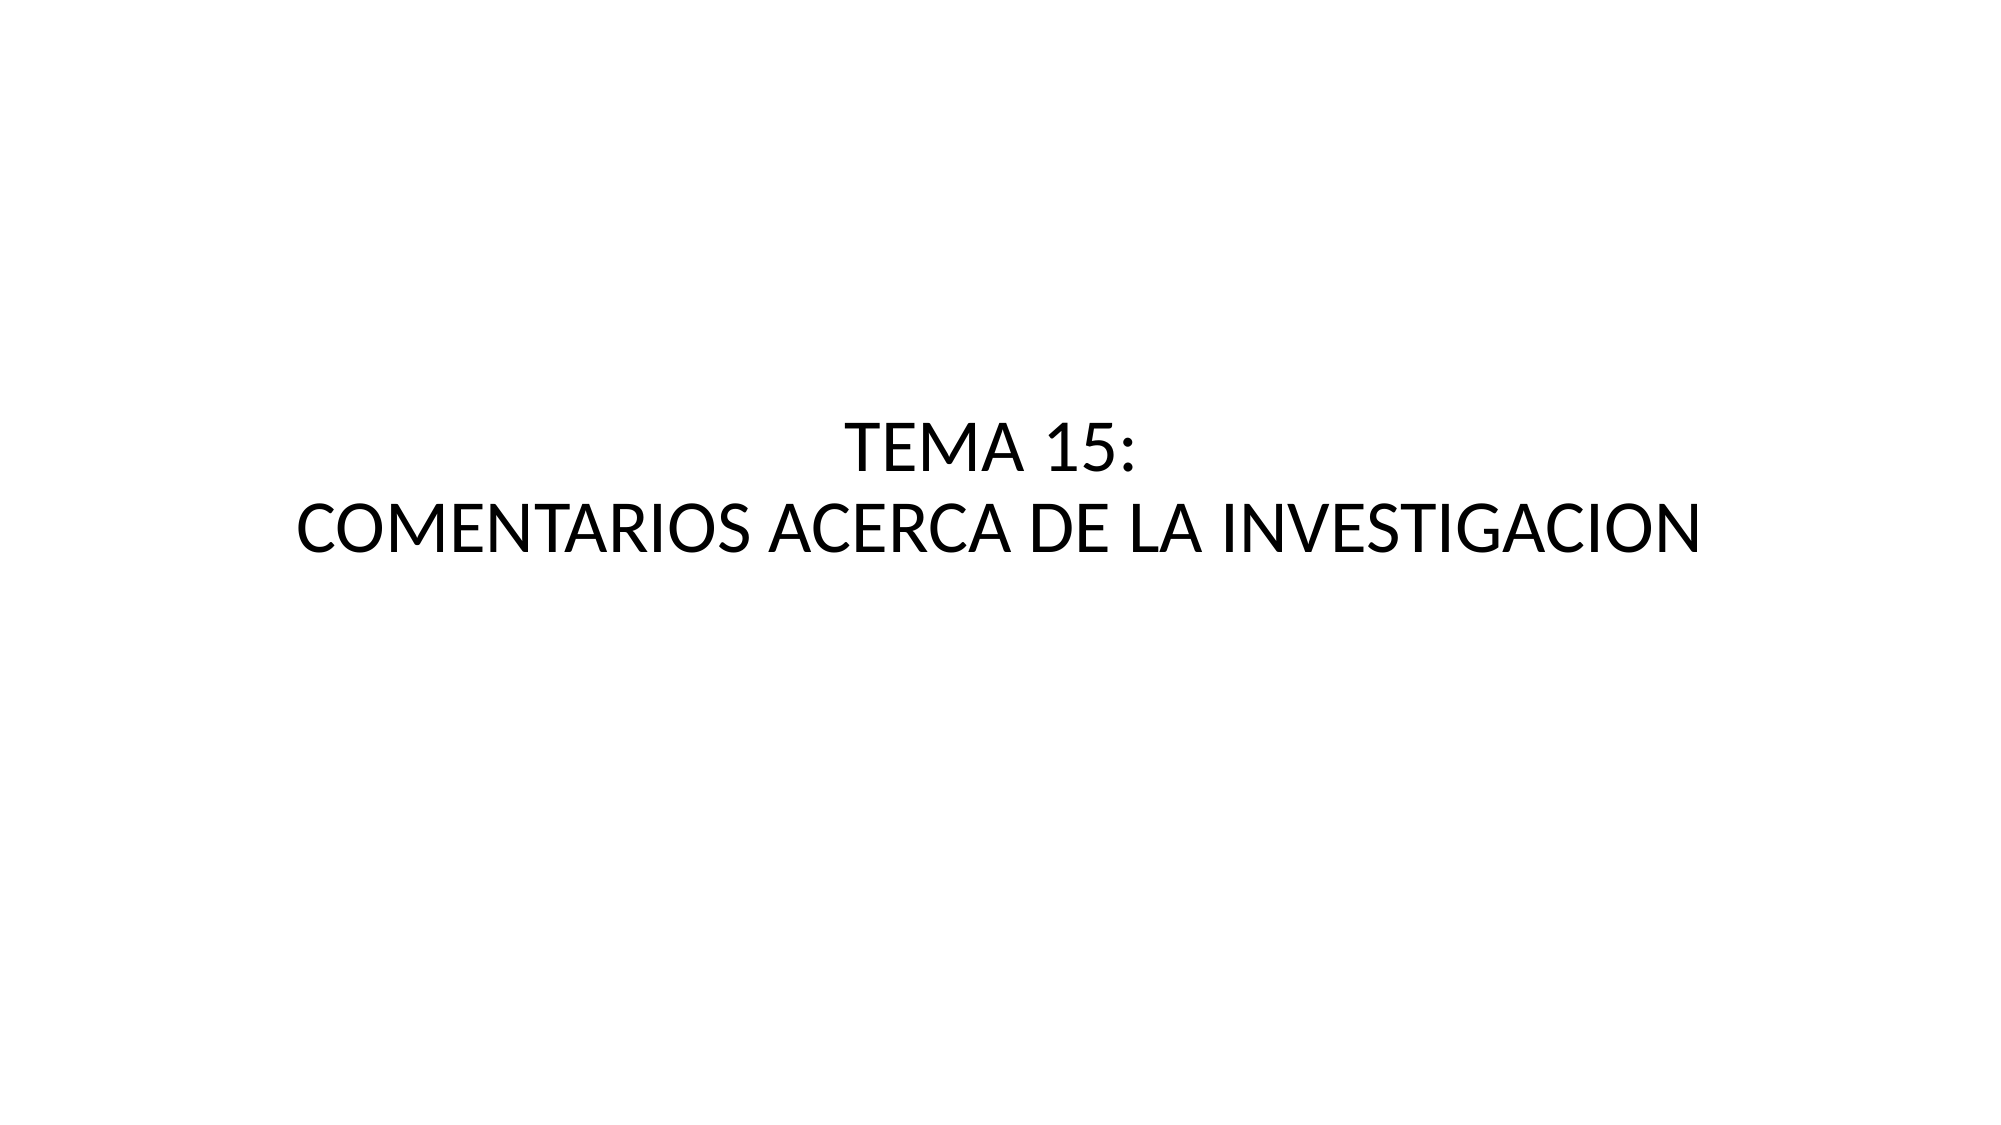

# TEMA 15: COMENTARIOS ACERCA DE LA INVESTIGACION